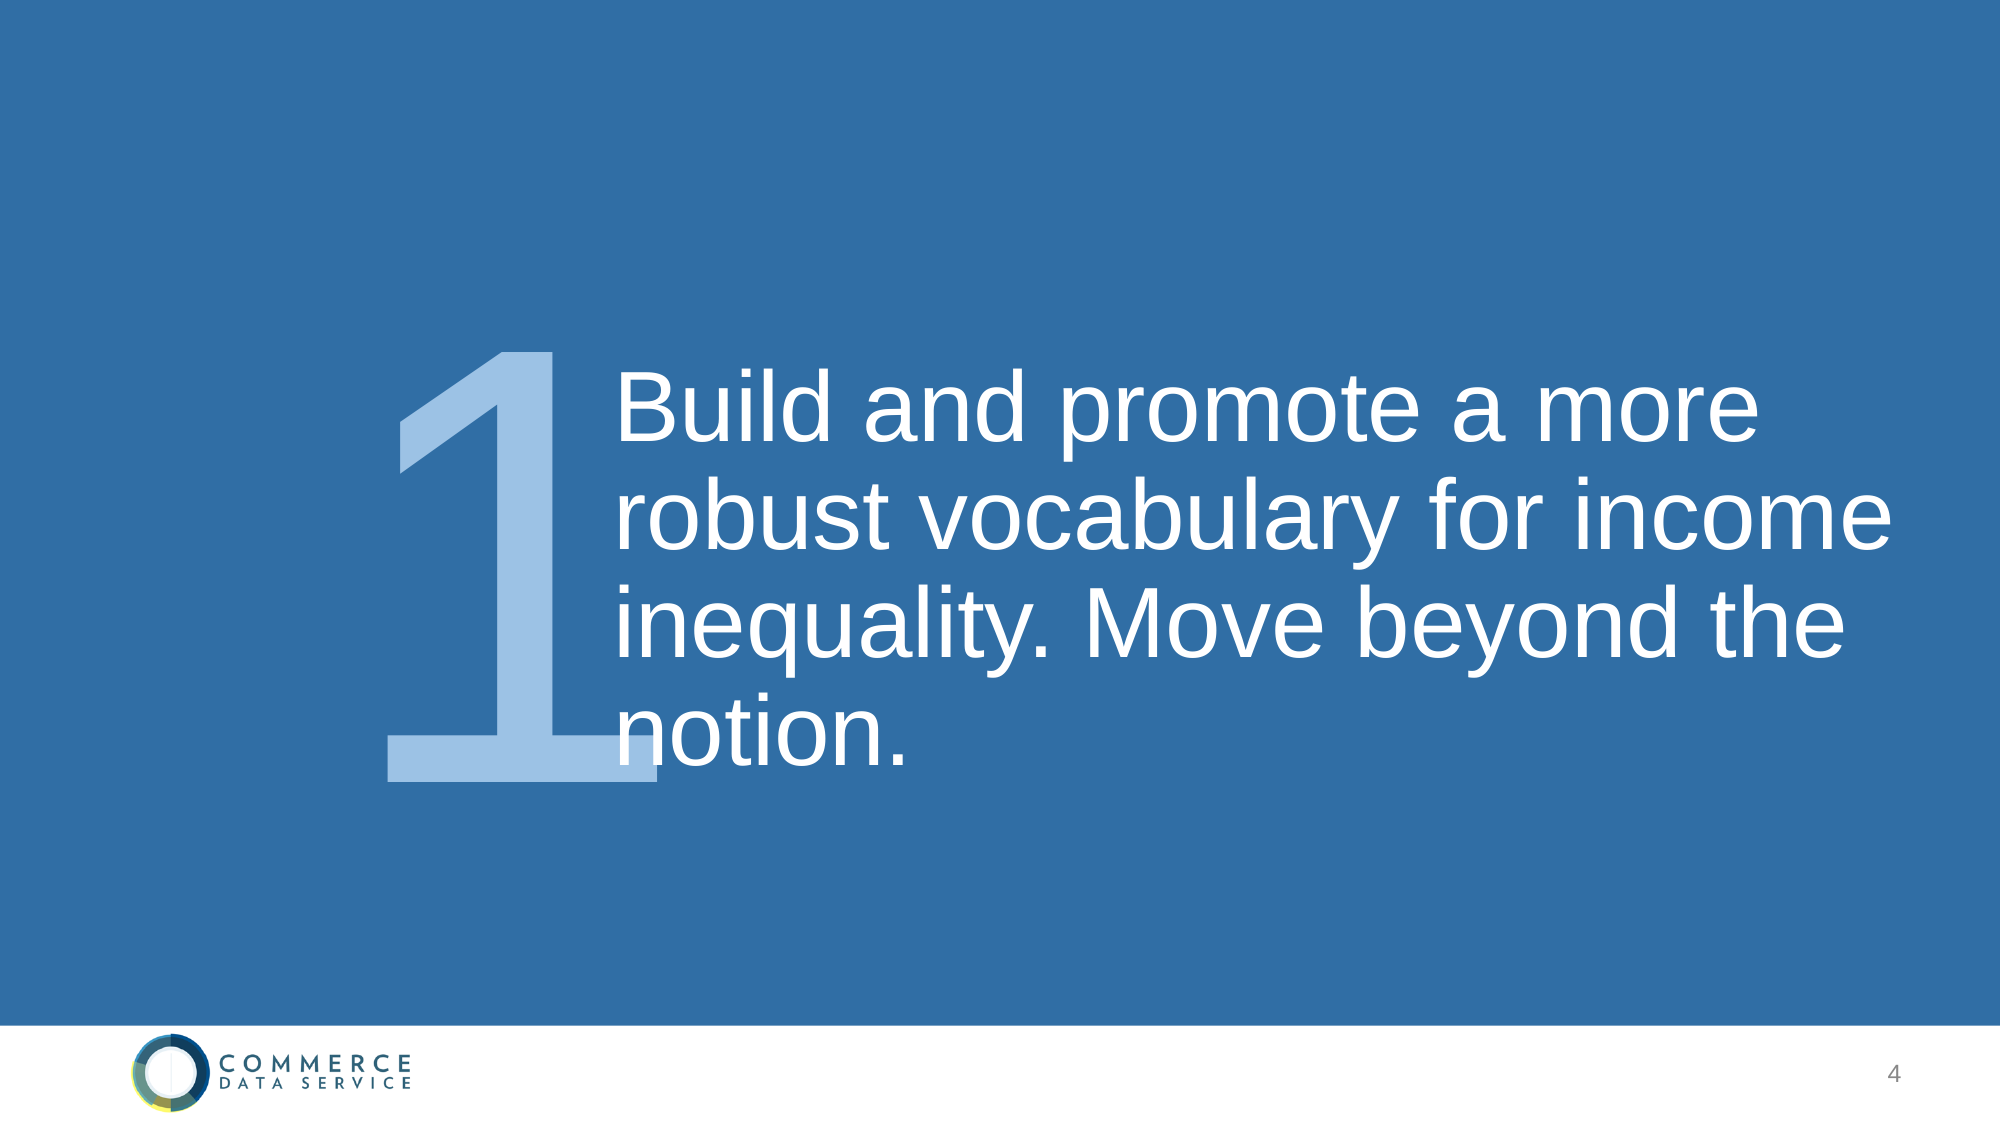

# Build and promote a more robust vocabulary for income inequality. Move beyond the notion.
1
4